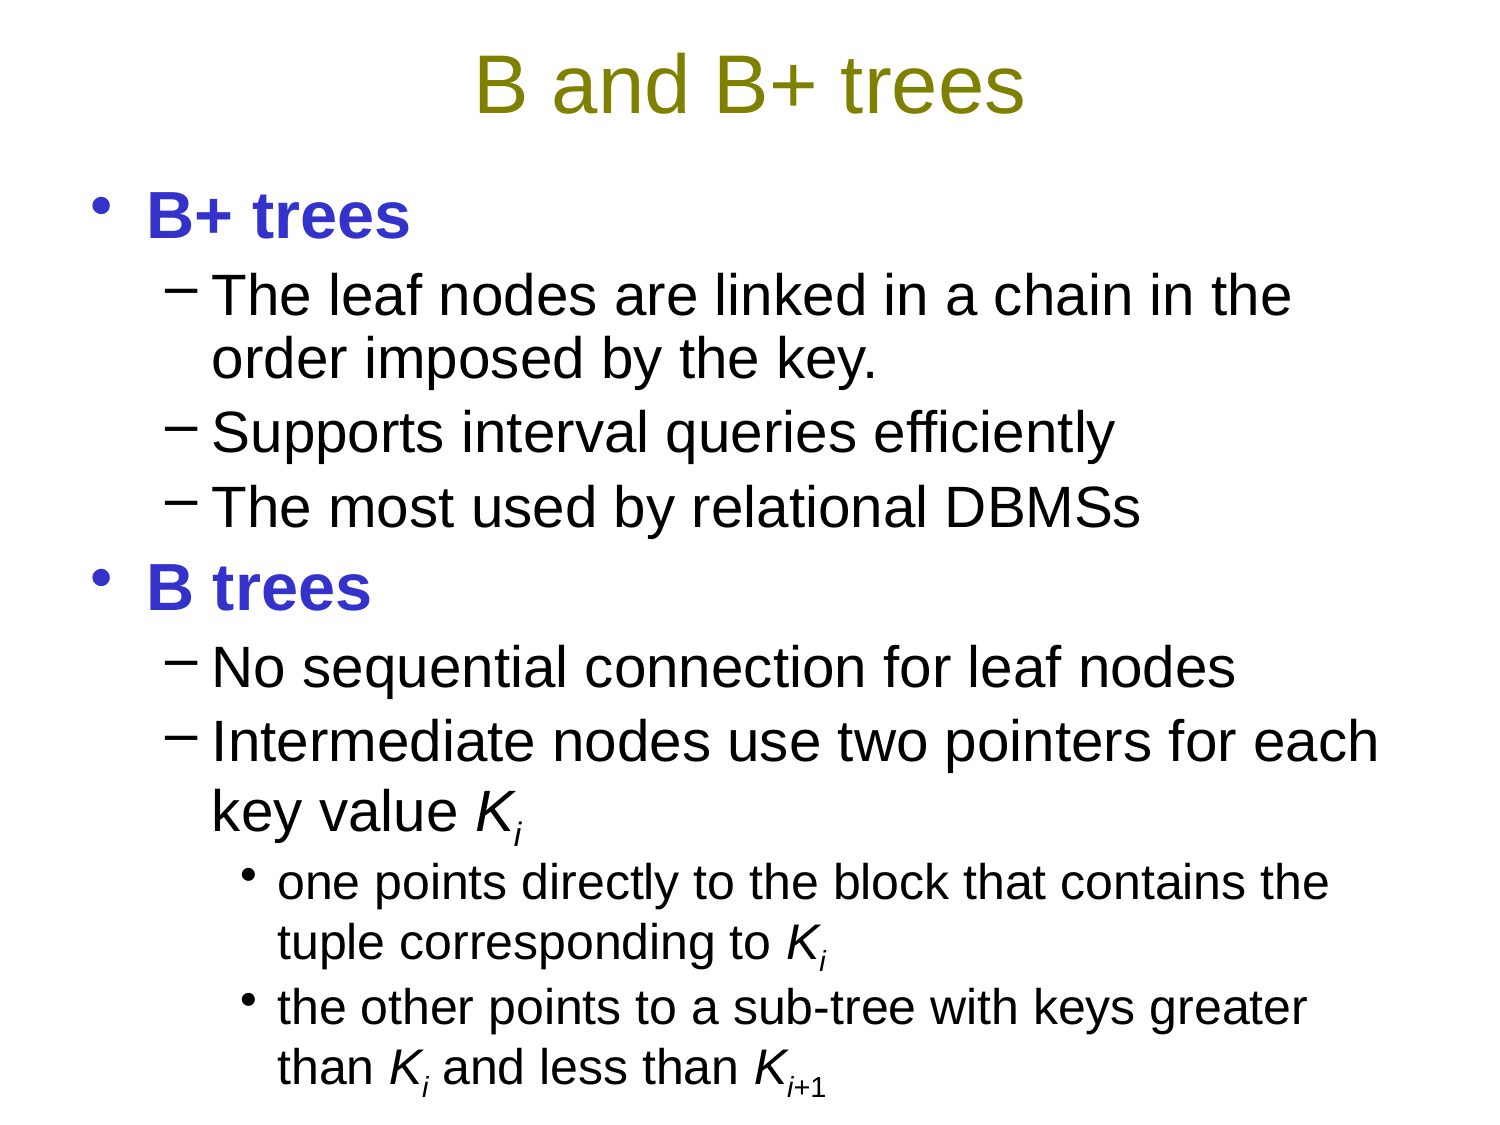

# B and B+ trees
B+ trees
The leaf nodes are linked in a chain in the order imposed by the key.
Supports interval queries efficiently
The most used by relational DBMSs
B trees
No sequential connection for leaf nodes
Intermediate nodes use two pointers for each key value Ki
one points directly to the block that contains the tuple corresponding to Ki
the other points to a sub-tree with keys greater than Ki and less than Ki+1